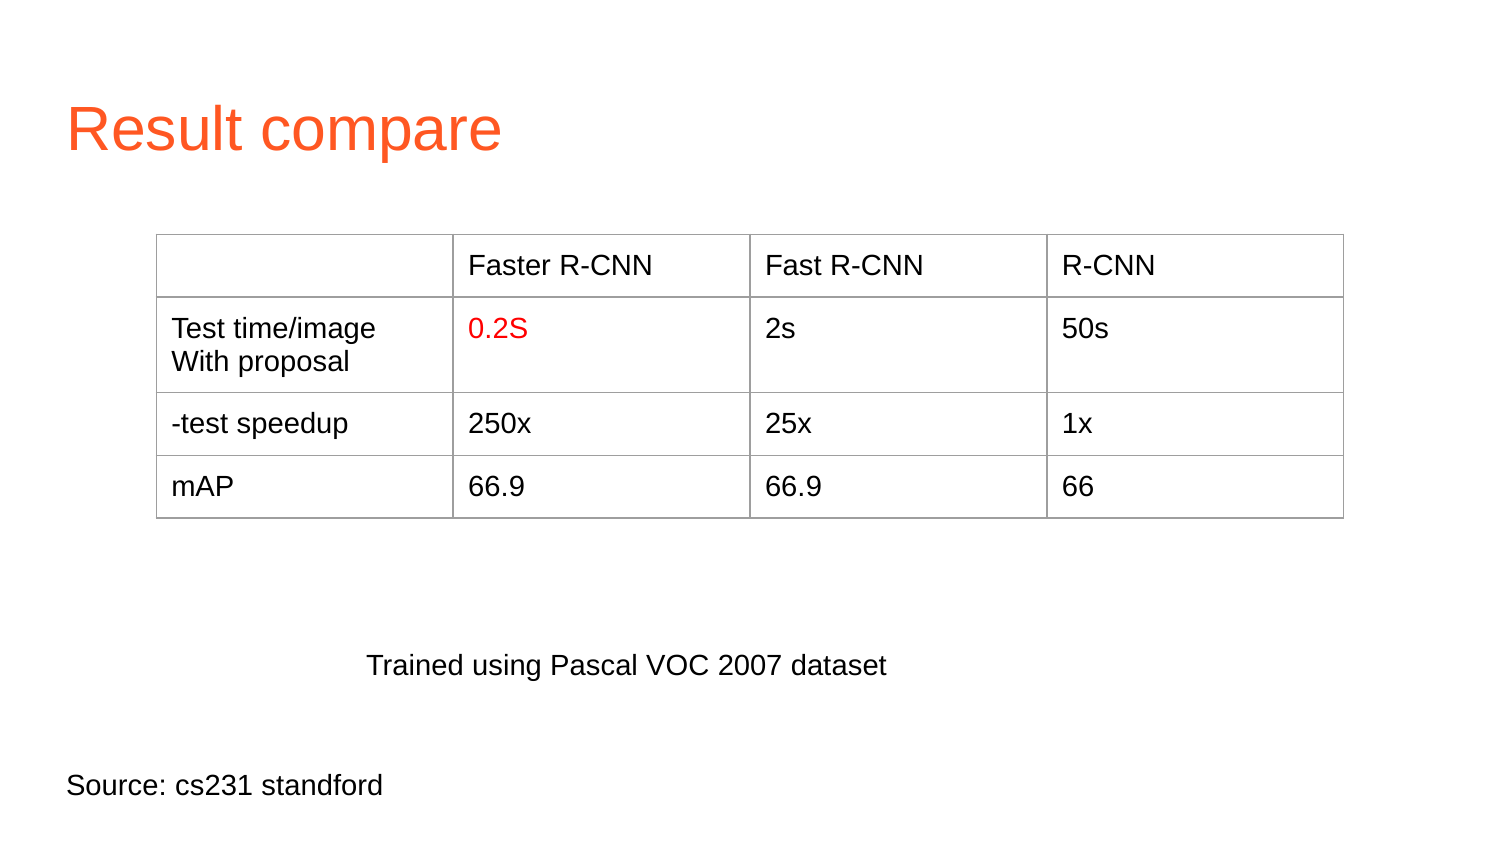

# Result compare

		Trained using Pascal VOC 2007 dataset

Source: cs231 standford

|  | Faster R-CNN | Fast R-CNN | R-CNN |
| --- | --- | --- | --- |
| Test time/image With proposal | 0.2S | 2s | 50s |
| -test speedup | 250x | 25x | 1x |
| mAP | 66.9 | 66.9 | 66 |